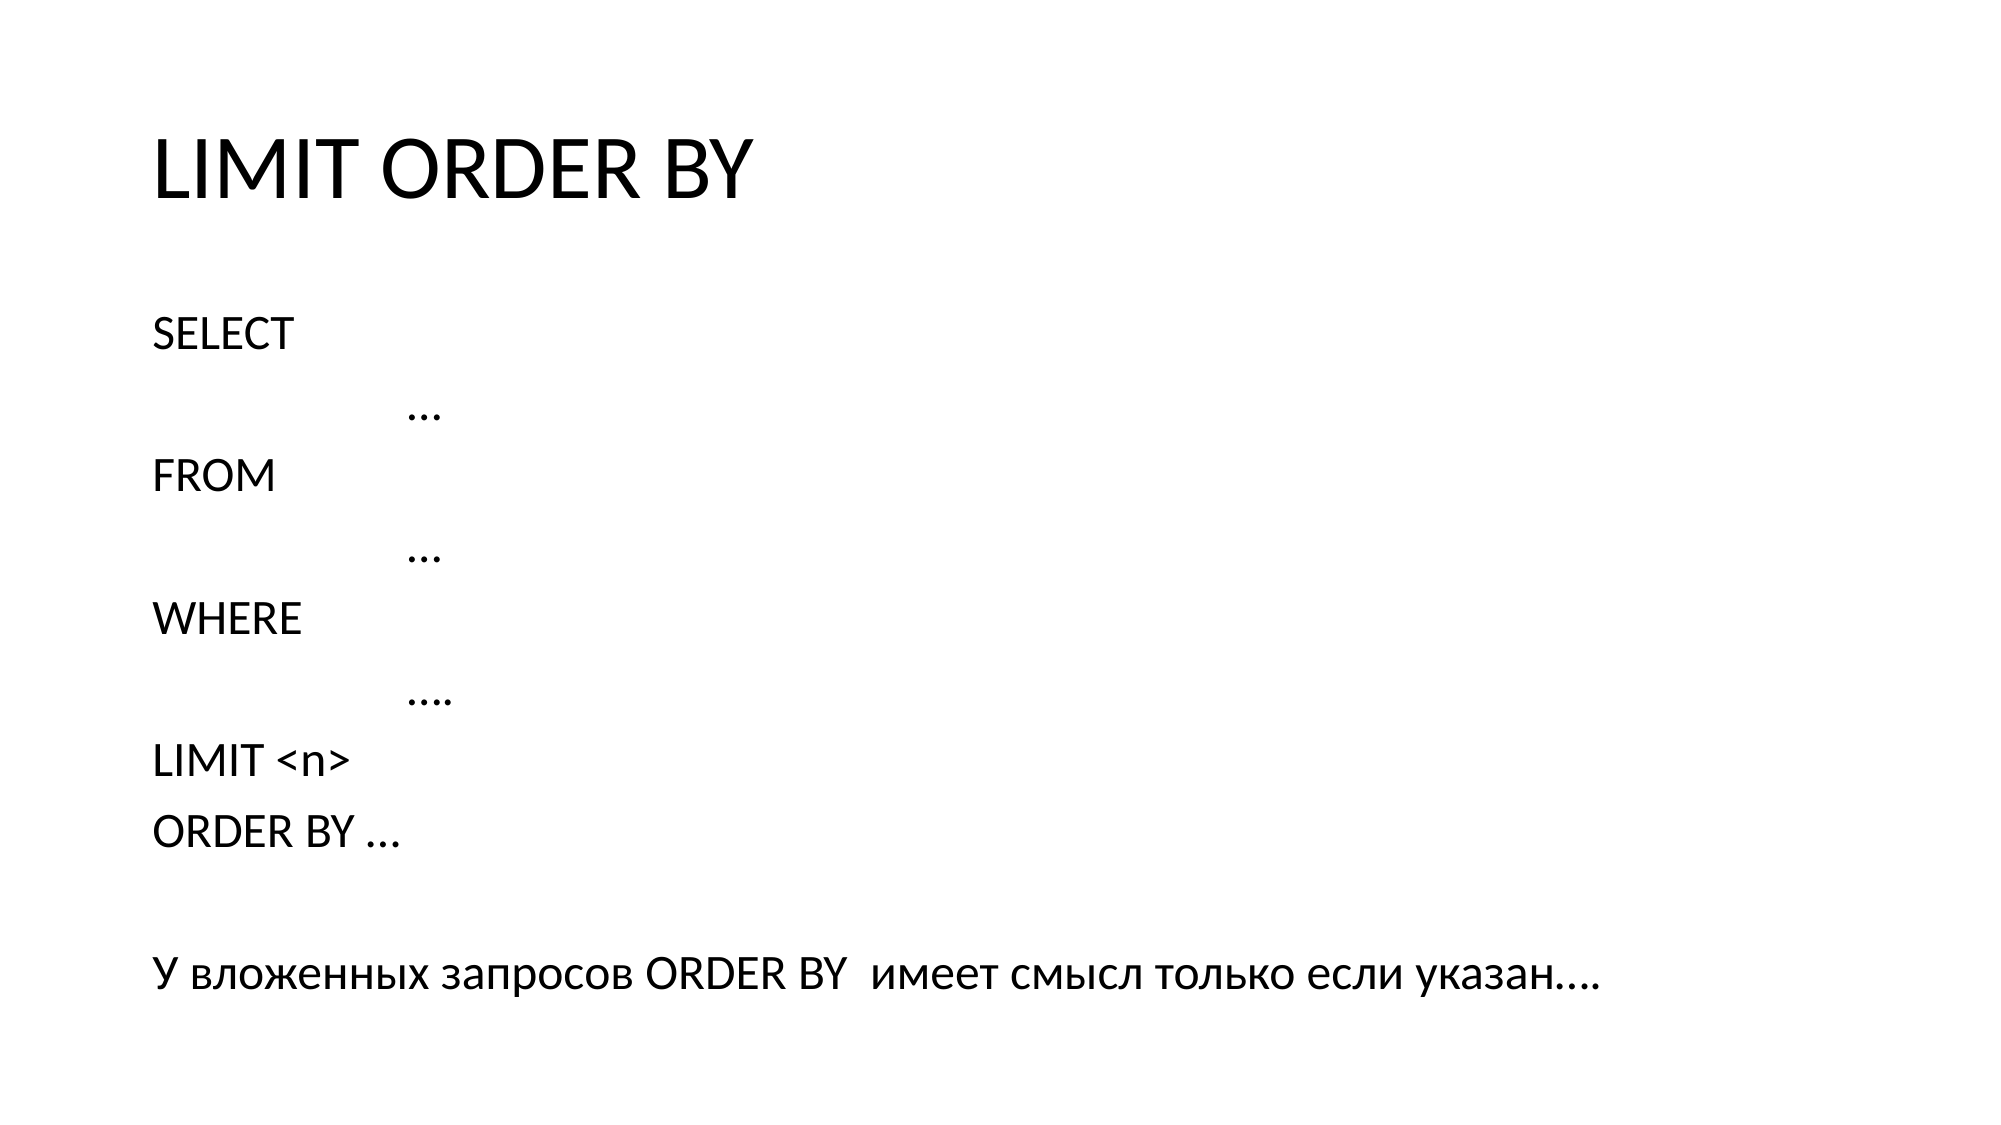

# LIMIT ORDER BY
SELECT
		…
FROM
		…
WHERE
		….
LIMIT <n>
ORDER BY …

У вложенных запросов ORDER BY  имеет смысл только если указан….